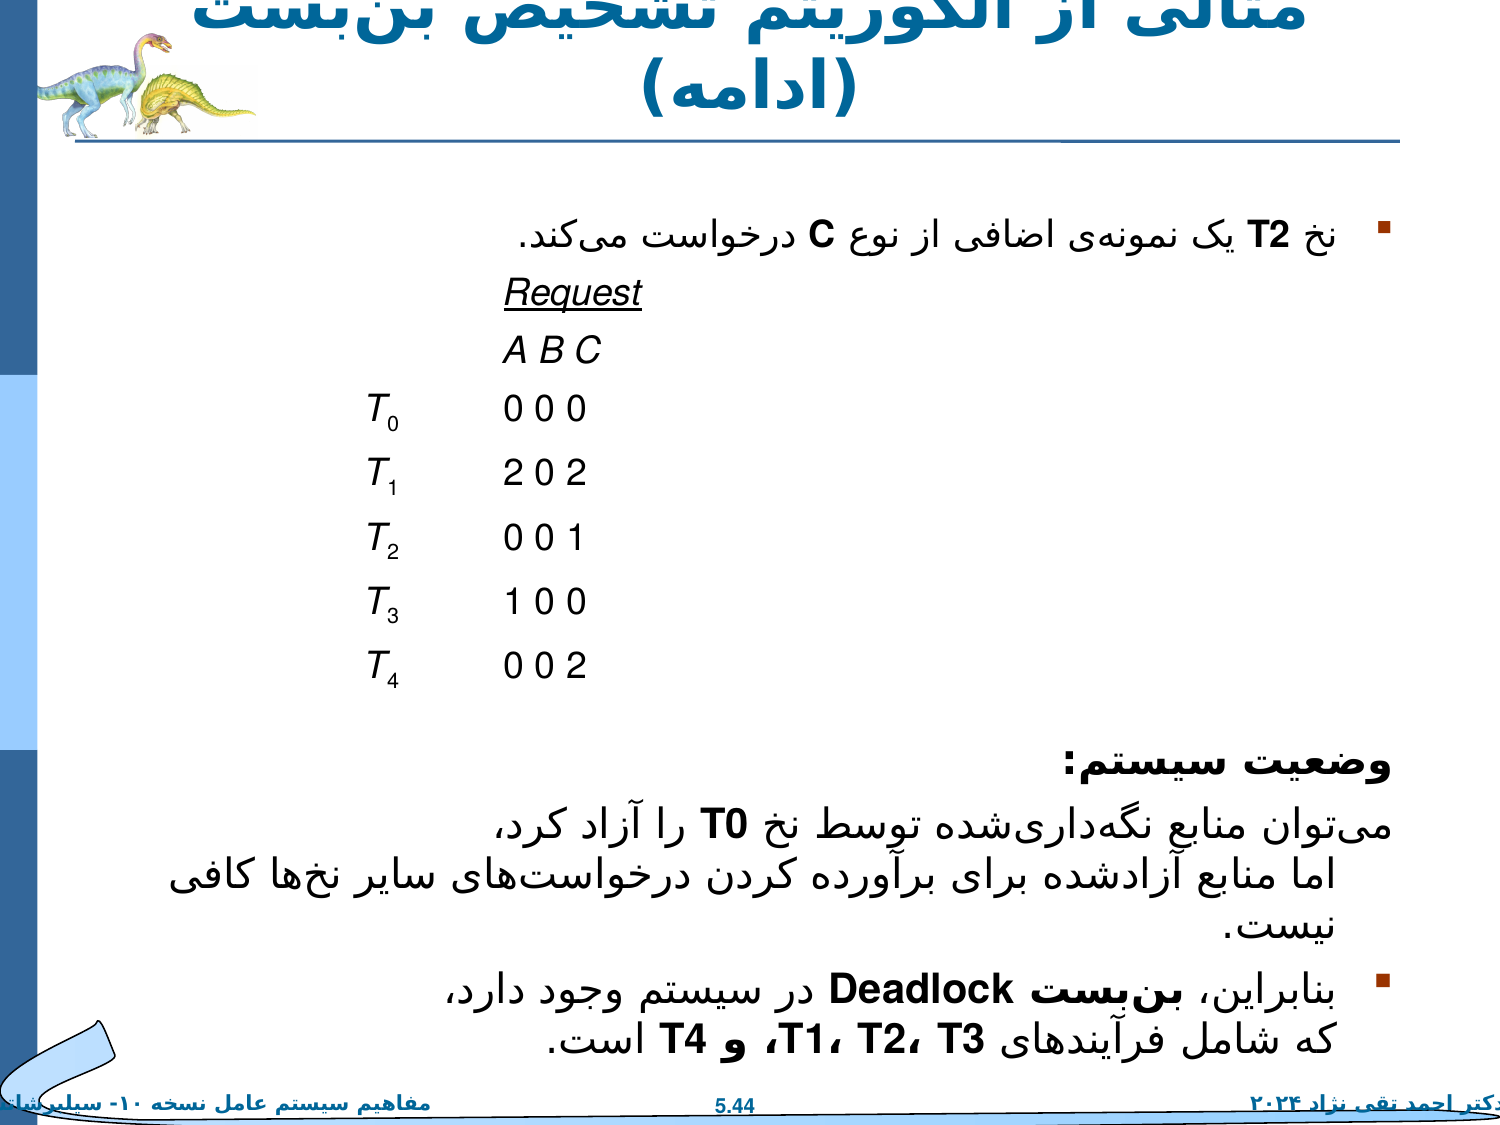

# مثالی از الگوریتم تشخیص بن‌بست (ادامه)
نخ T2 یک نمونه‌ی اضافی از نوع C درخواست می‌کند.
			Request
			A B C
		 T0	0 0 0
		 T1	2 0 2
		 T2	0 0 1
		 T3	1 0 0
		 T4	0 0 2

وضعیت سیستم:
می‌توان منابع نگه‌داری‌شده توسط نخ T0 را آزاد کرد،
اما منابع آزادشده برای برآورده کردن درخواست‌های سایر نخ‌ها کافی نیست.
بنابراین، بن‌بست Deadlock در سیستم وجود دارد،
که شامل فرآیندهای T1، T2، T3، و T4 است.